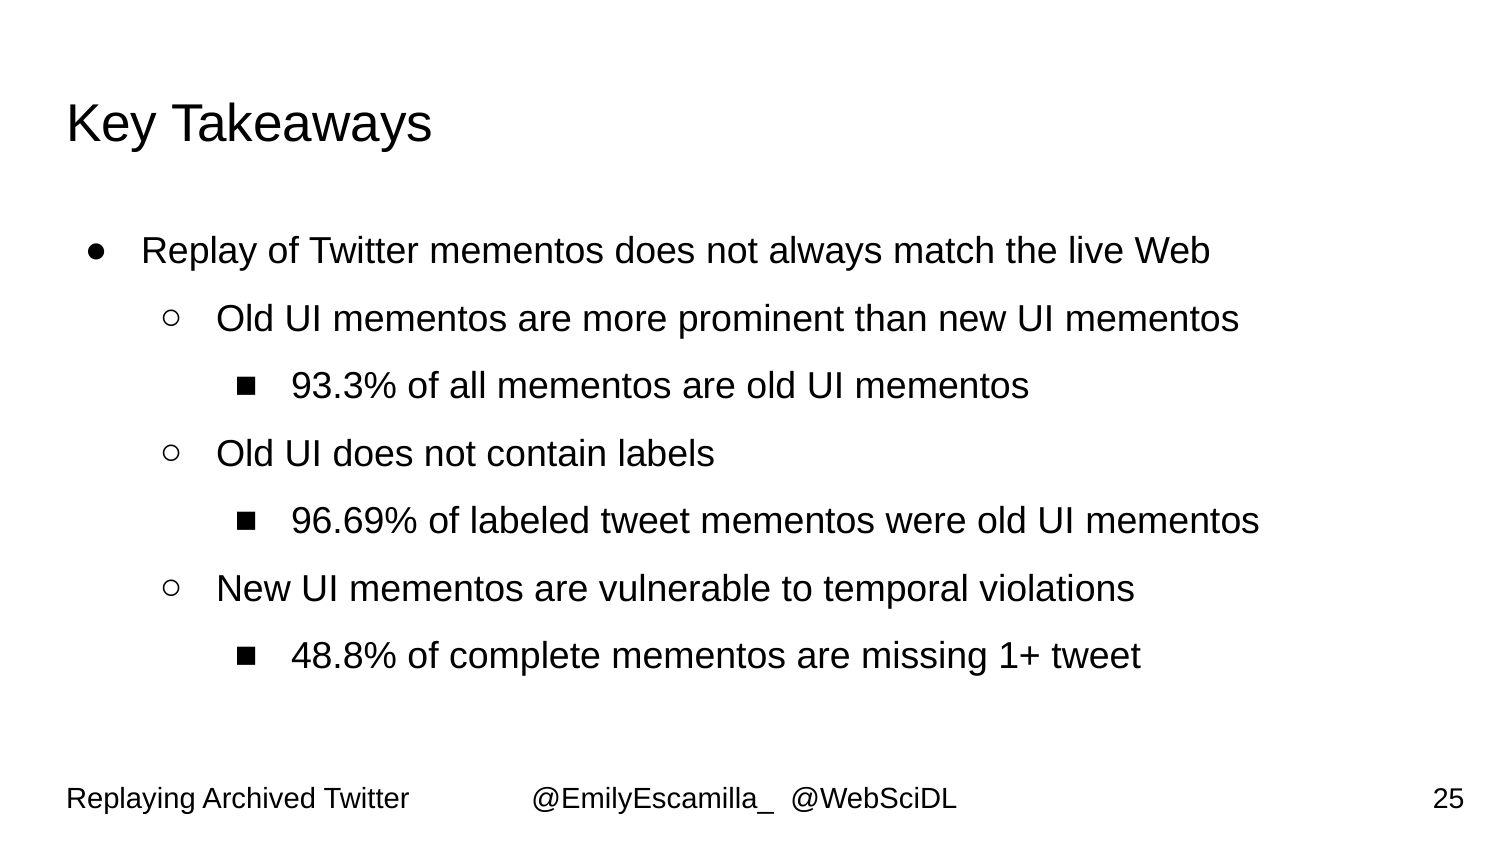

# Key Takeaways
Replay of Twitter mementos does not always match the live Web
Old UI mementos are more prominent than new UI mementos
93.3% of all mementos are old UI mementos
Old UI does not contain labels
96.69% of labeled tweet mementos were old UI mementos
New UI mementos are vulnerable to temporal violations
48.8% of complete mementos are missing 1+ tweet
25